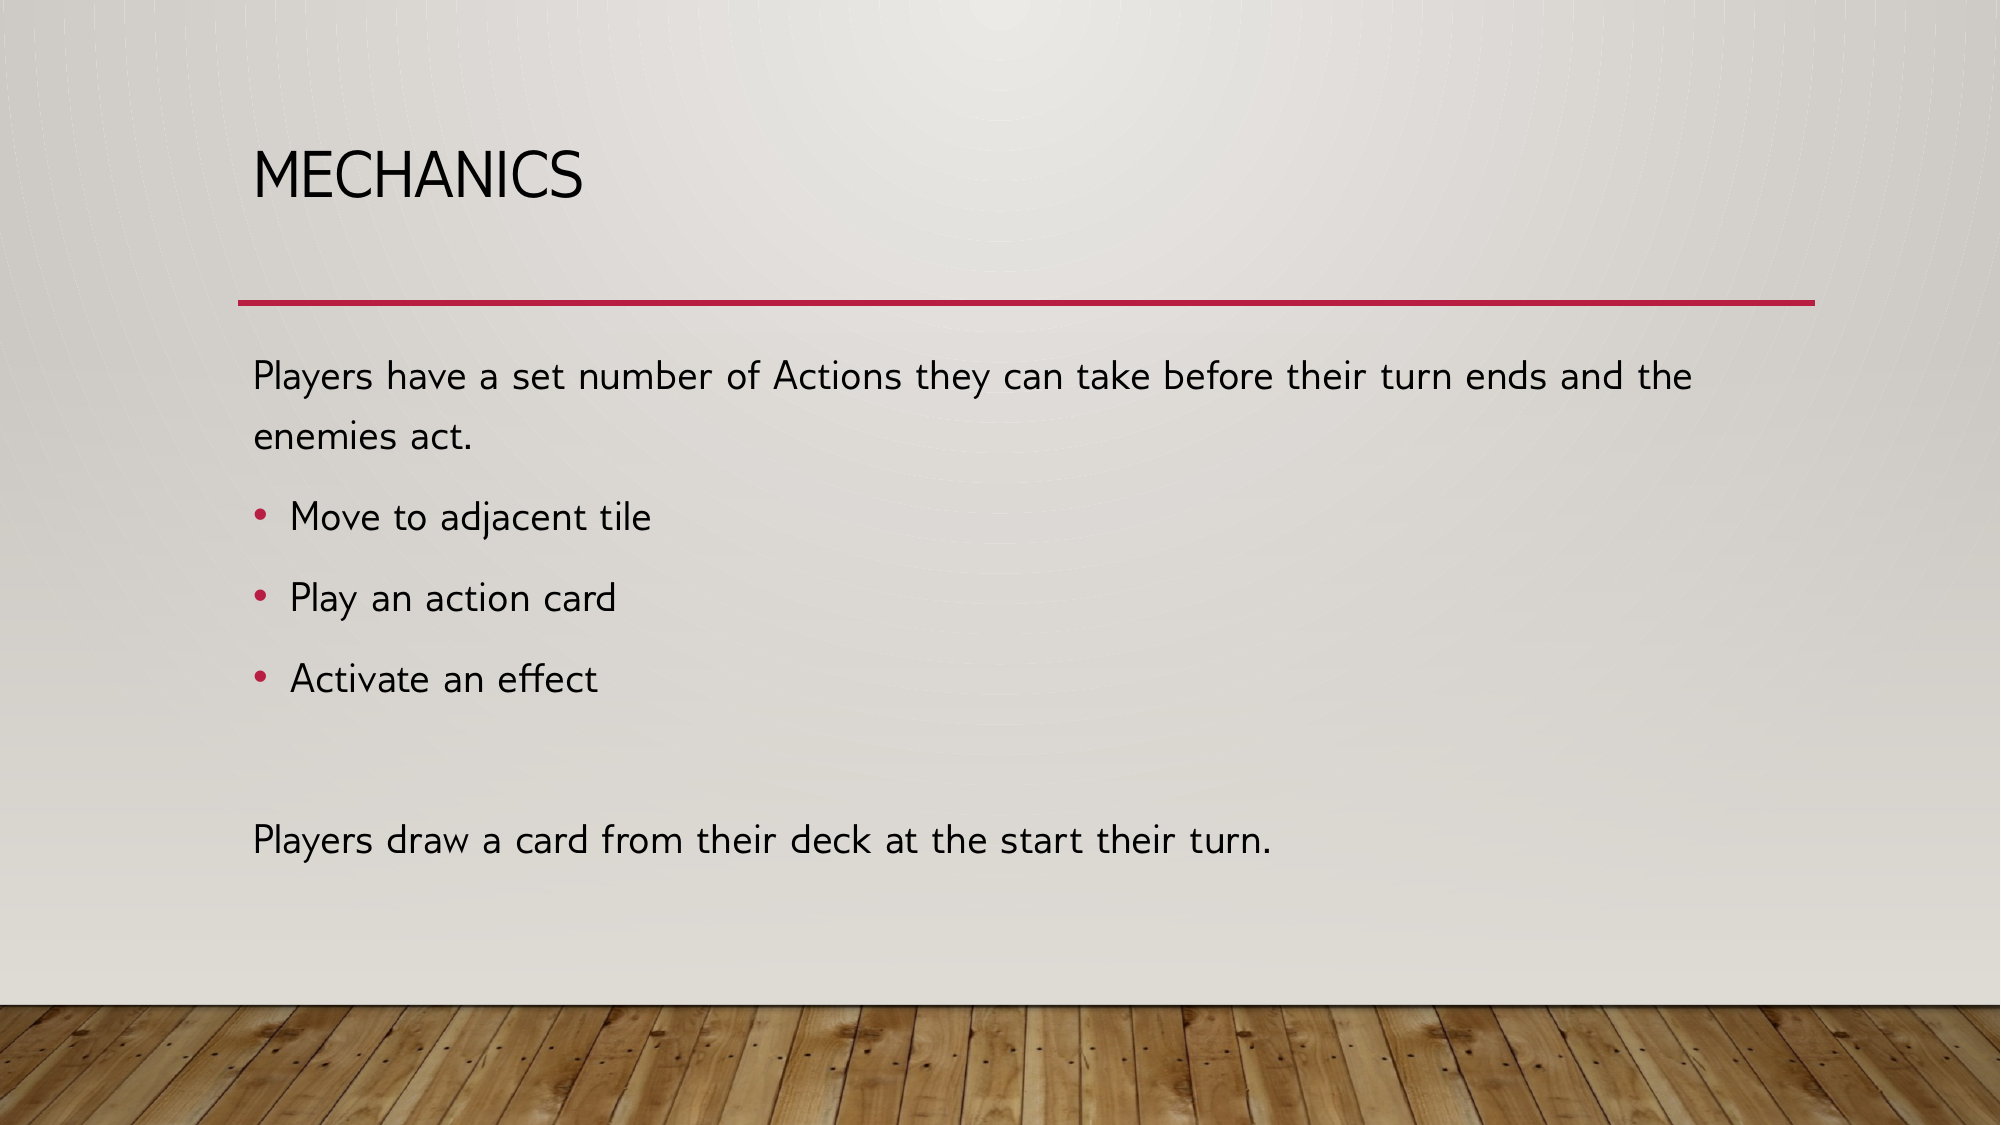

# Mechanics
Players have a set number of Actions they can take before their turn ends and the enemies act.
Move to adjacent tile
Play an action card
Activate an effect

Players draw a card from their deck at the start their turn.